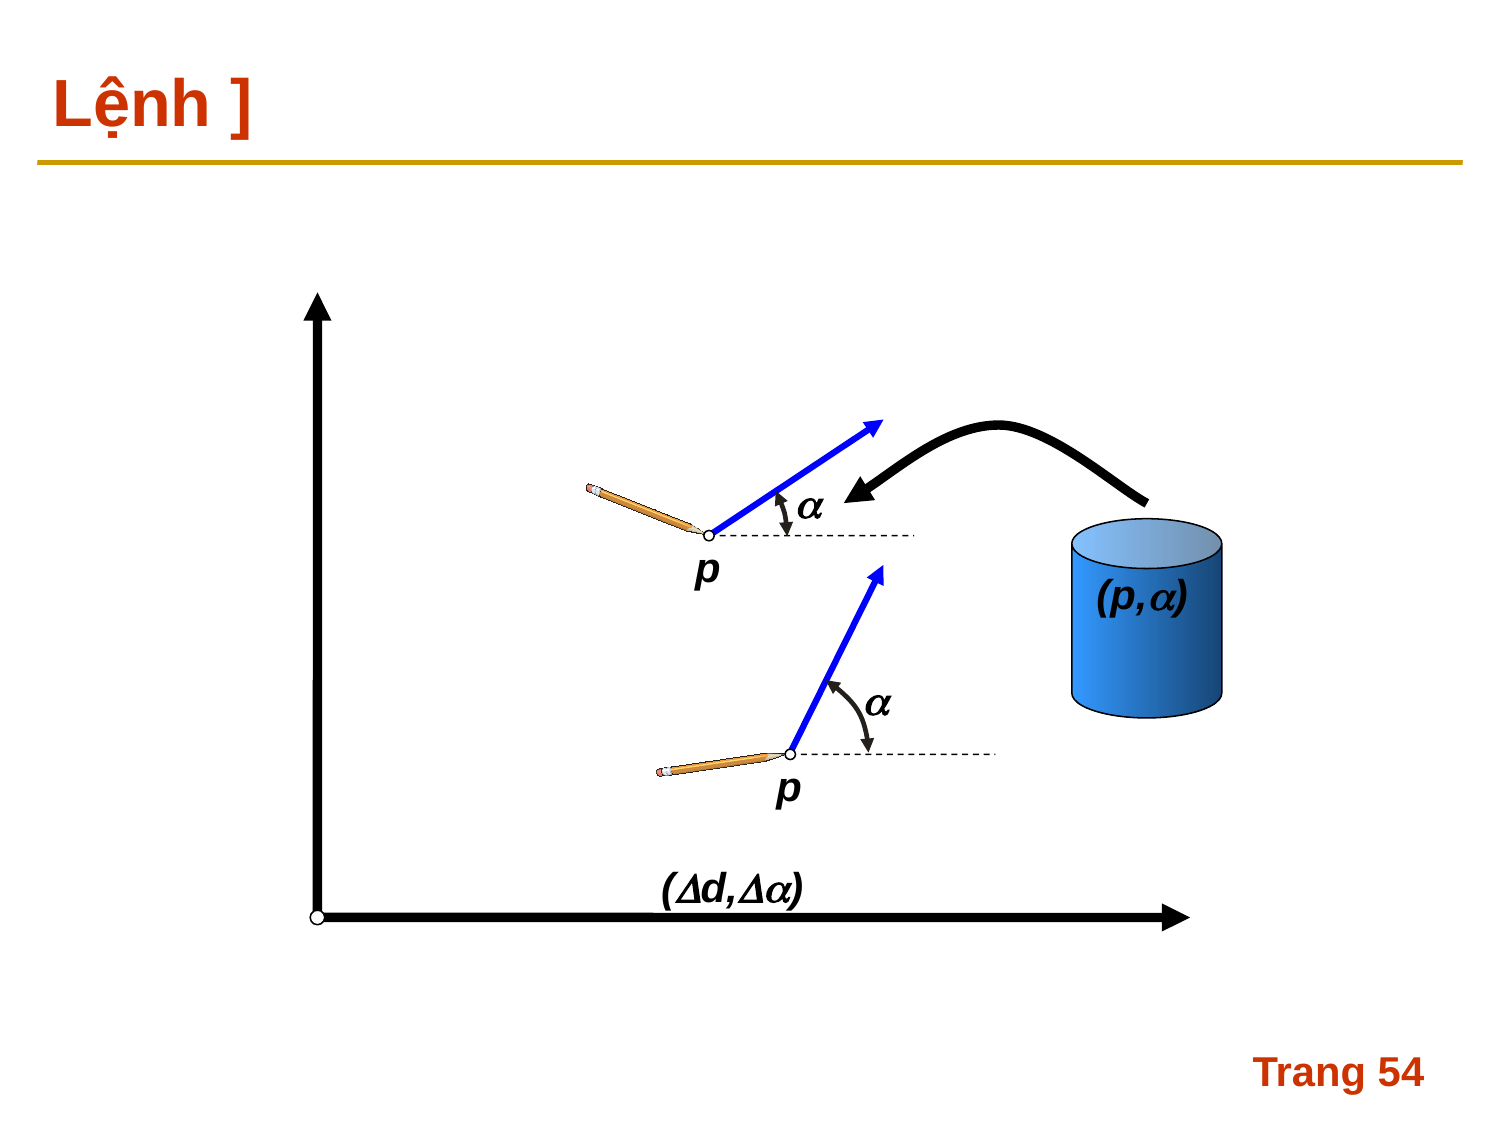

# Lệnh ]

α

p

(p,α)

α

p
(Δd,Δα)

Trang 54